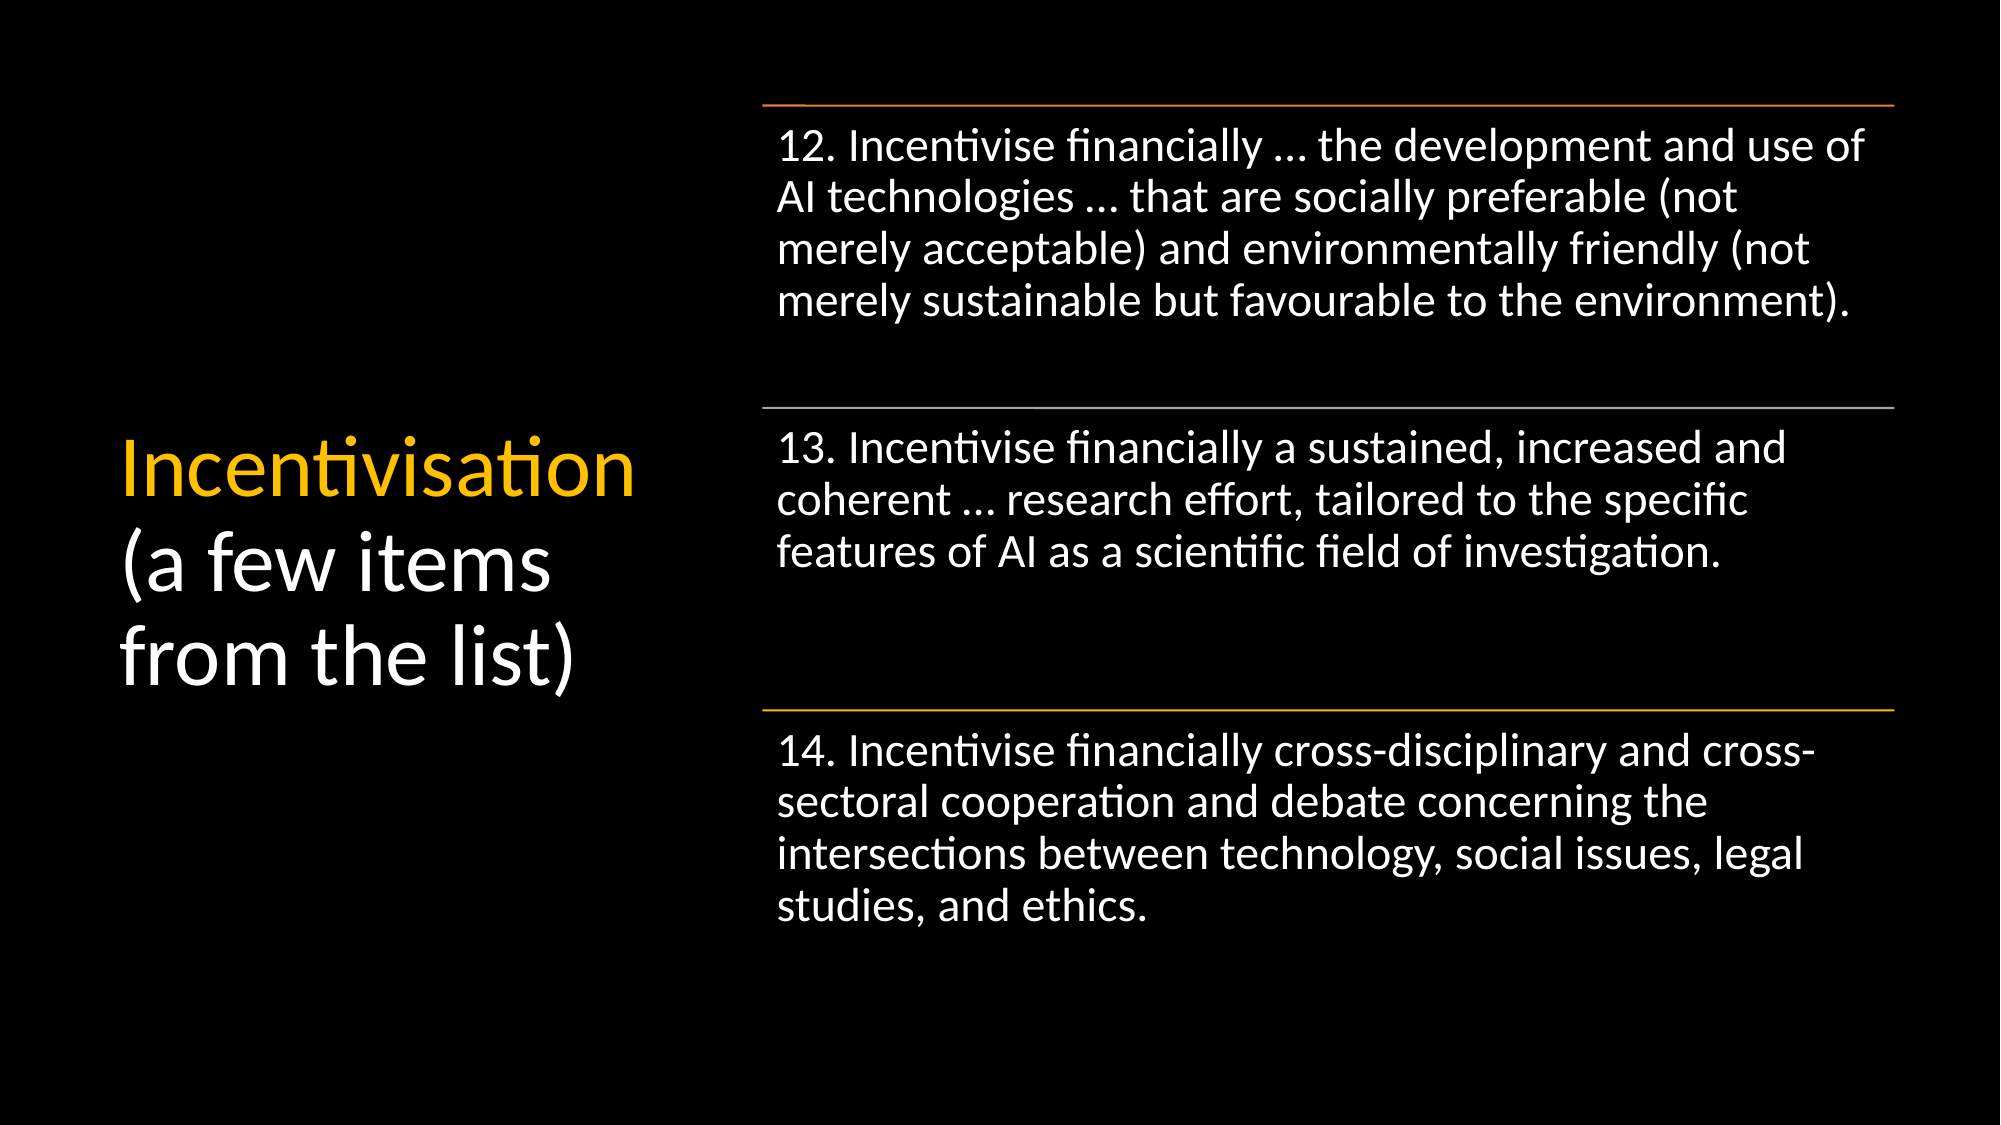

12. Incentivise financially … the development and use of AI technologies … that are socially preferable (not merely acceptable) and environmentally friendly (not merely sustainable but favourable to the environment).
13. Incentivise financially a sustained, increased and coherent … research effort, tailored to the specific features of AI as a scientific field of investigation.

14. Incentivise financially cross-disciplinary and cross-sectoral cooperation and debate concerning the intersections between technology, social issues, legal studies, and ethics.
# Incentivisation (a few items from the list)